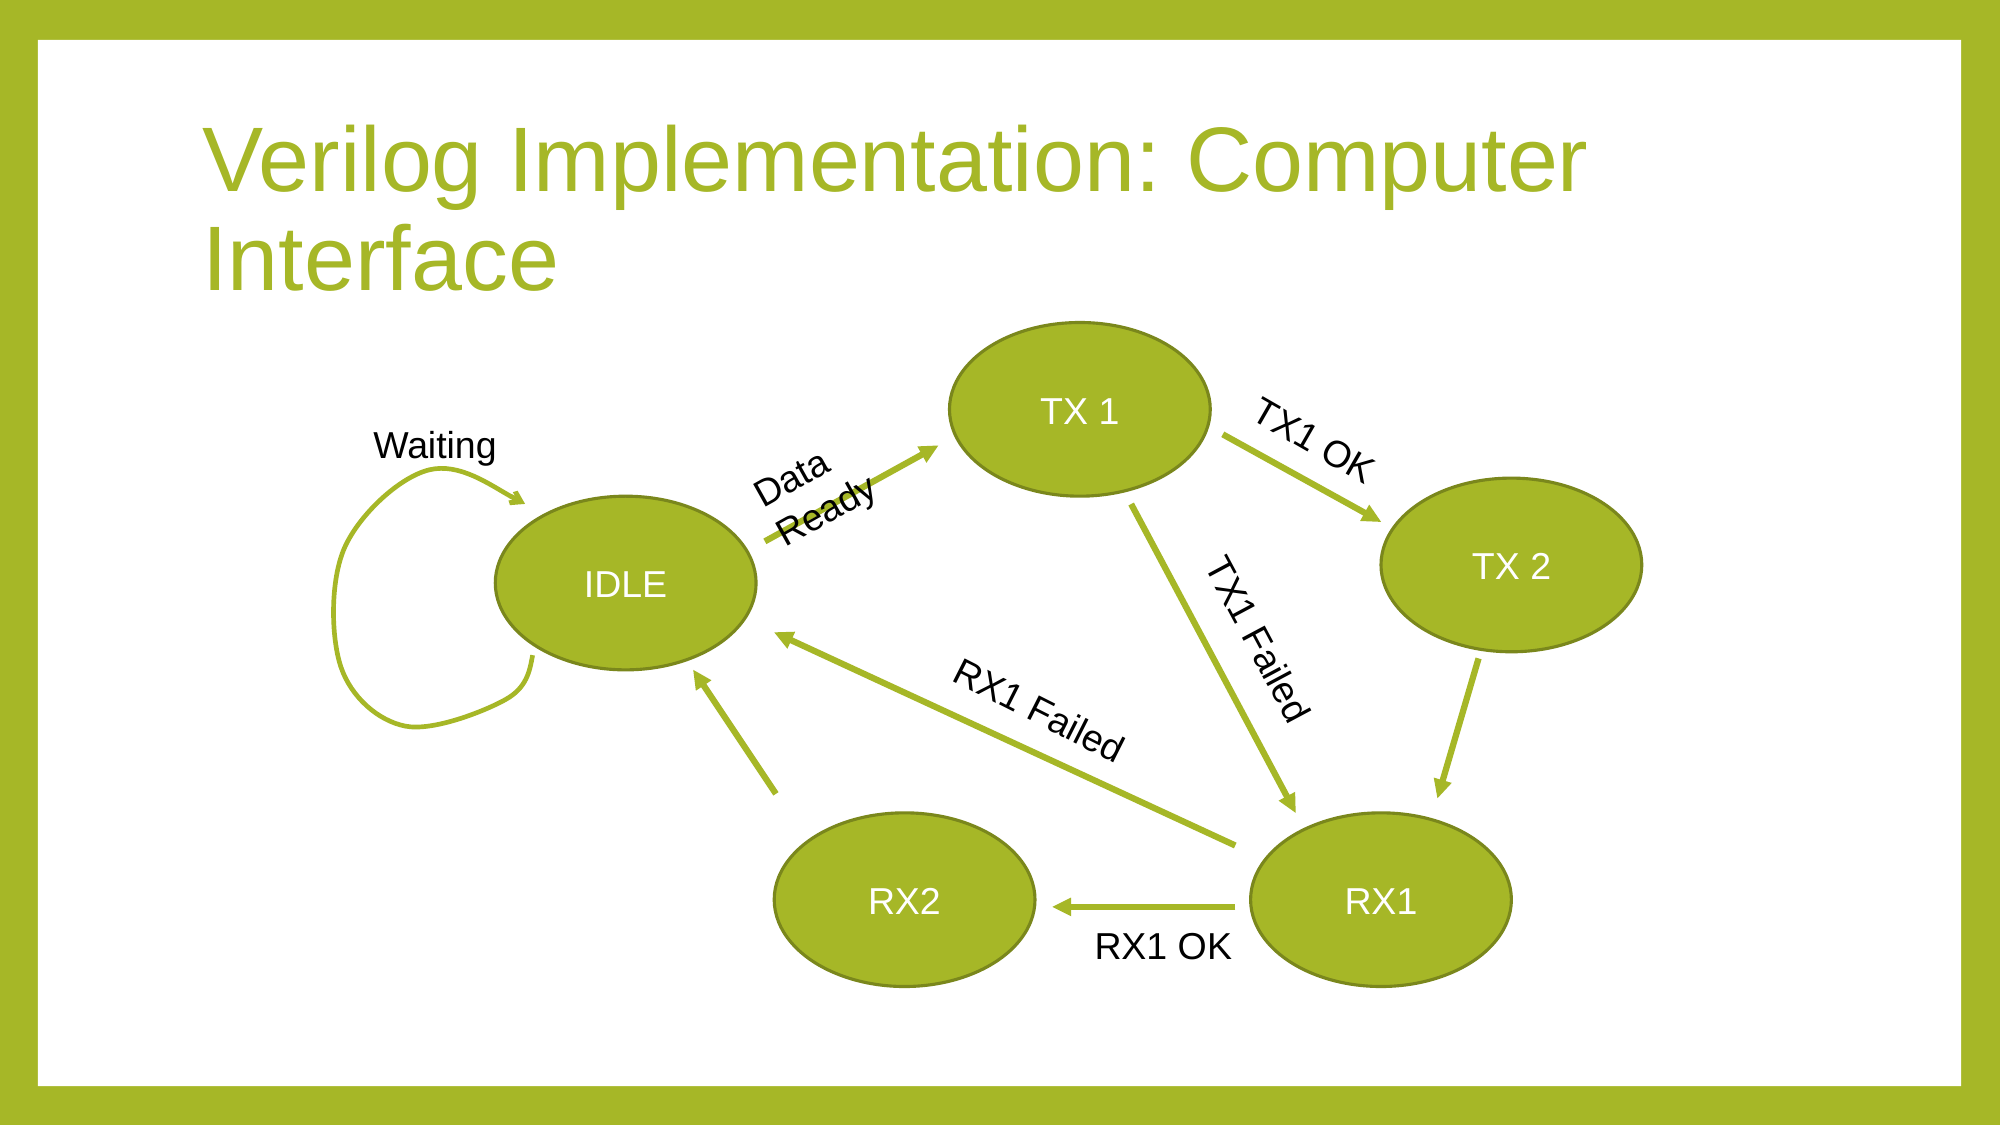

# Verilog Implementation: Computer Interface
TX 1
Waiting
Data Ready
TX1 OK

TX 2
IDLE
TX1 Failed
RX1 Failed
RX2
RX1
RX1 OK